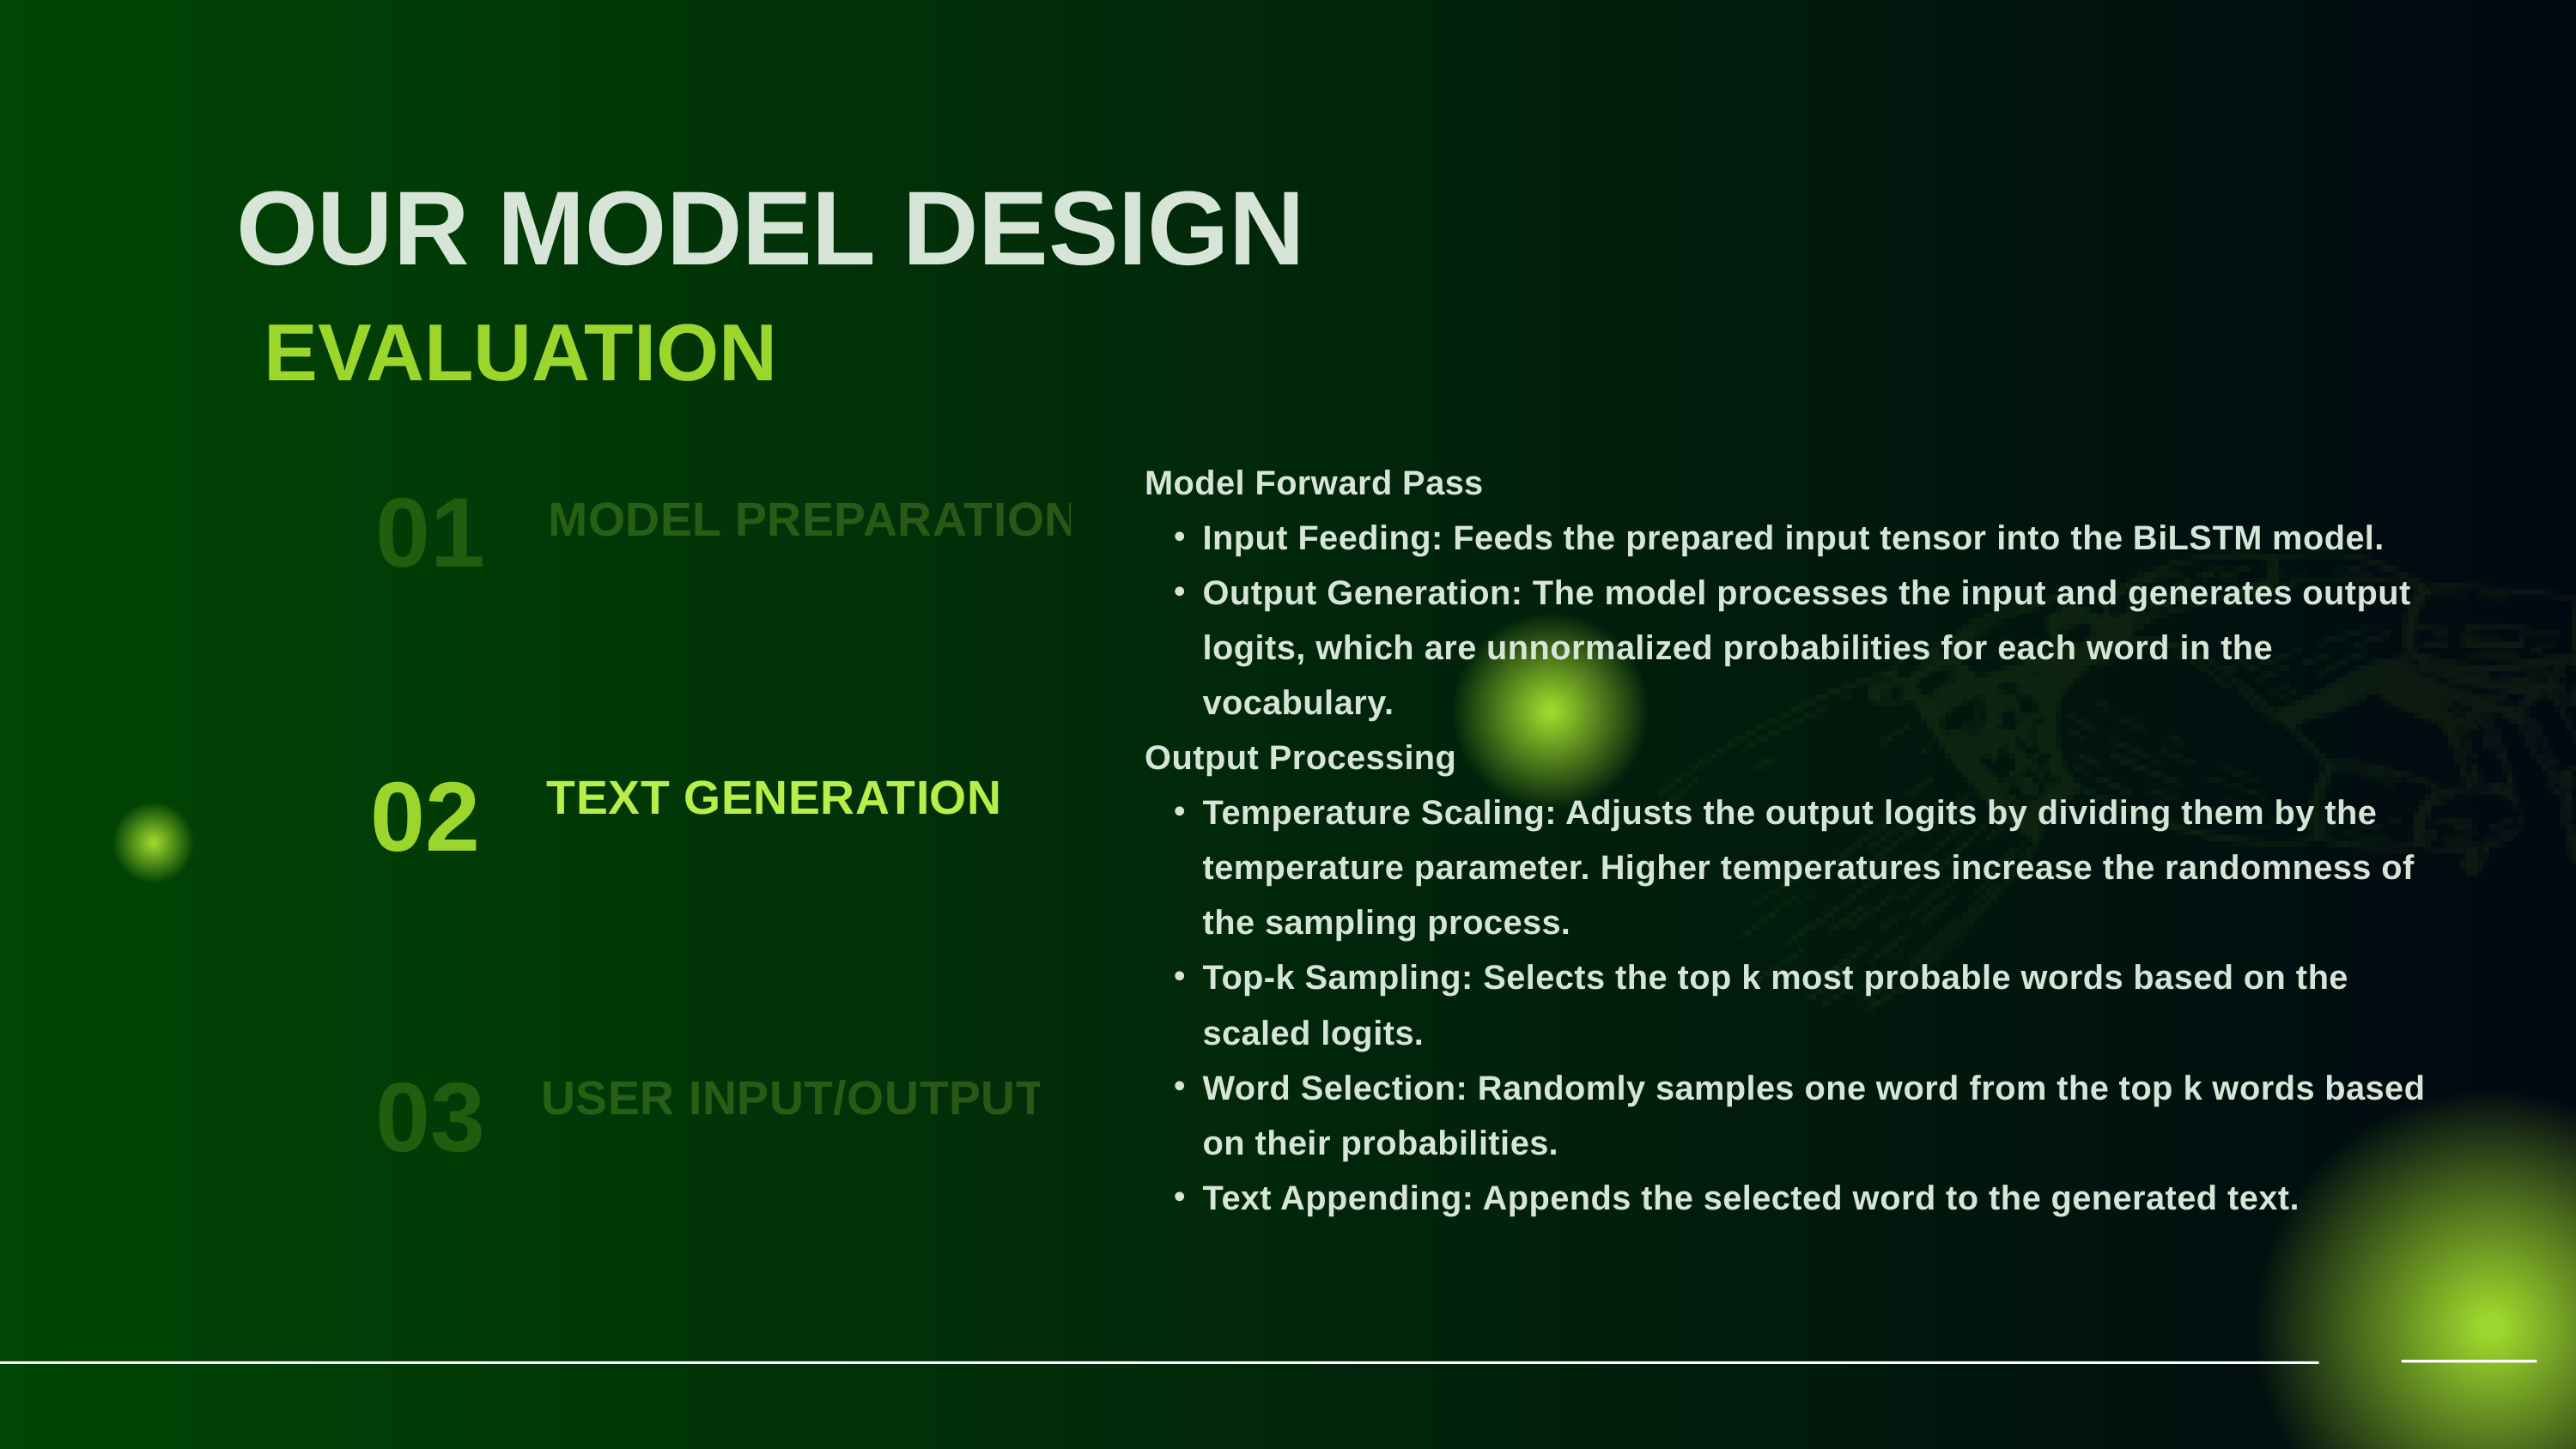

OUR MODEL DESIGN
EVALUATION
01
Model Forward Pass
Input Feeding: Feeds the prepared input tensor into the BiLSTM model.
Output Generation: The model processes the input and generates output logits, which are unnormalized probabilities for each word in the vocabulary.
Output Processing
Temperature Scaling: Adjusts the output logits by dividing them by the temperature parameter. Higher temperatures increase the randomness of the sampling process.
Top-k Sampling: Selects the top k most probable words based on the scaled logits.
Word Selection: Randomly samples one word from the top k words based on their probabilities.
Text Appending: Appends the selected word to the generated text.

MODEL PREPARATION

02
TEXT GENERATION

03
USER INPUT/OUTPUT